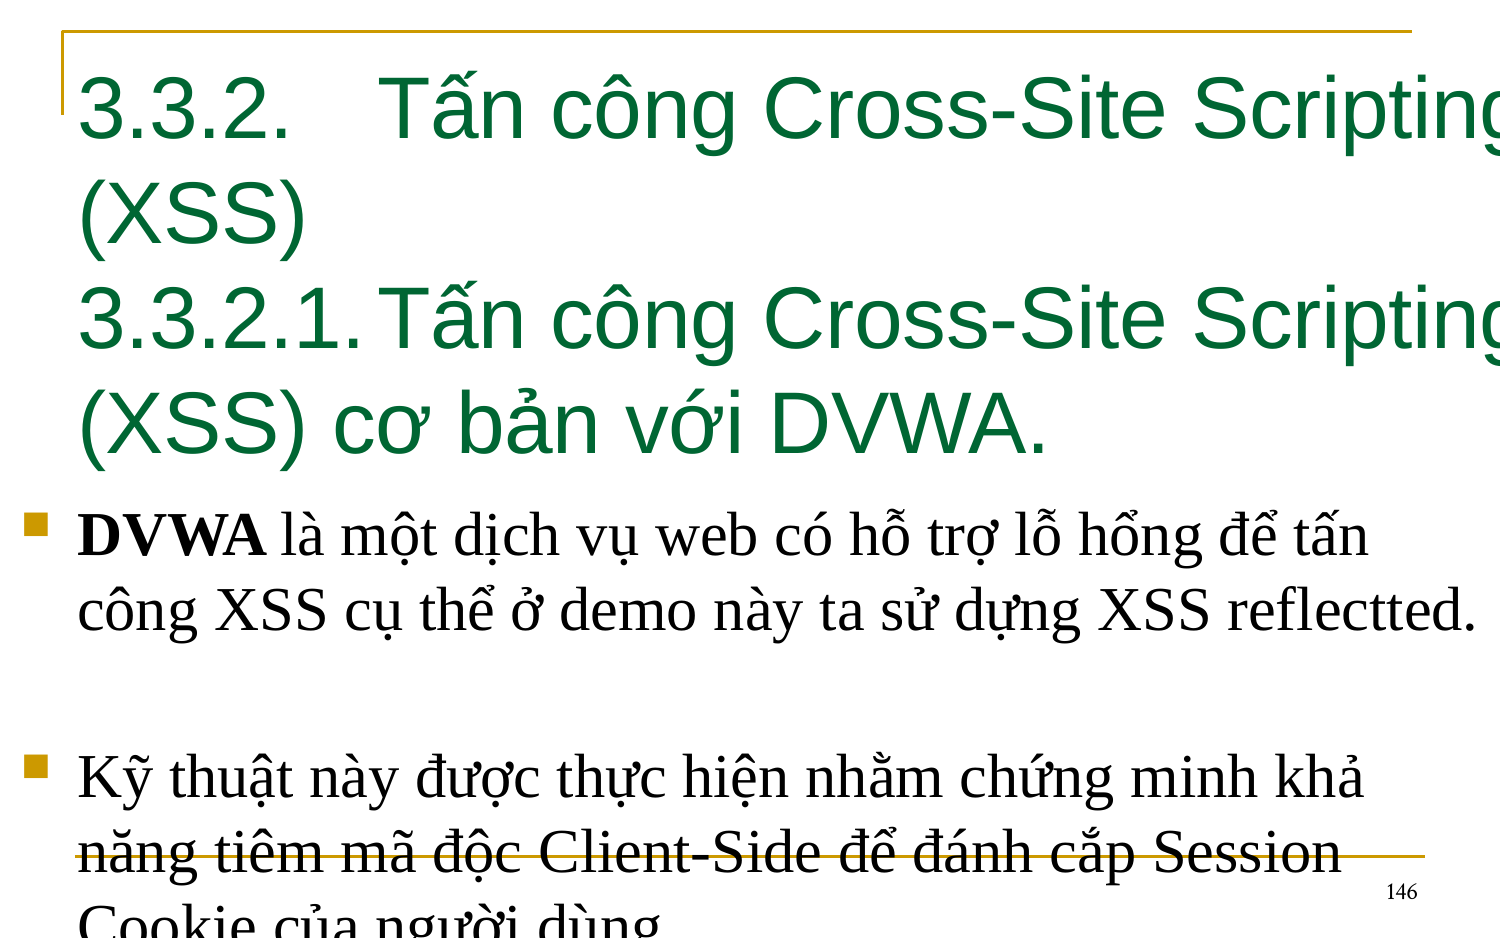

# 3.3.2.	Tấn công Cross-Site Scripting (XSS) 3.3.2.1.	Tấn công Cross-Site Scripting (XSS) cơ bản với DVWA.
DVWA là một dịch vụ web có hỗ trợ lỗ hổng để tấn công XSS cụ thể ở demo này ta sử dựng XSS reflectted.
Kỹ thuật này được thực hiện nhằm chứng minh khả năng tiêm mã độc Client-Side để đánh cắp Session Cookie của người dùng

146